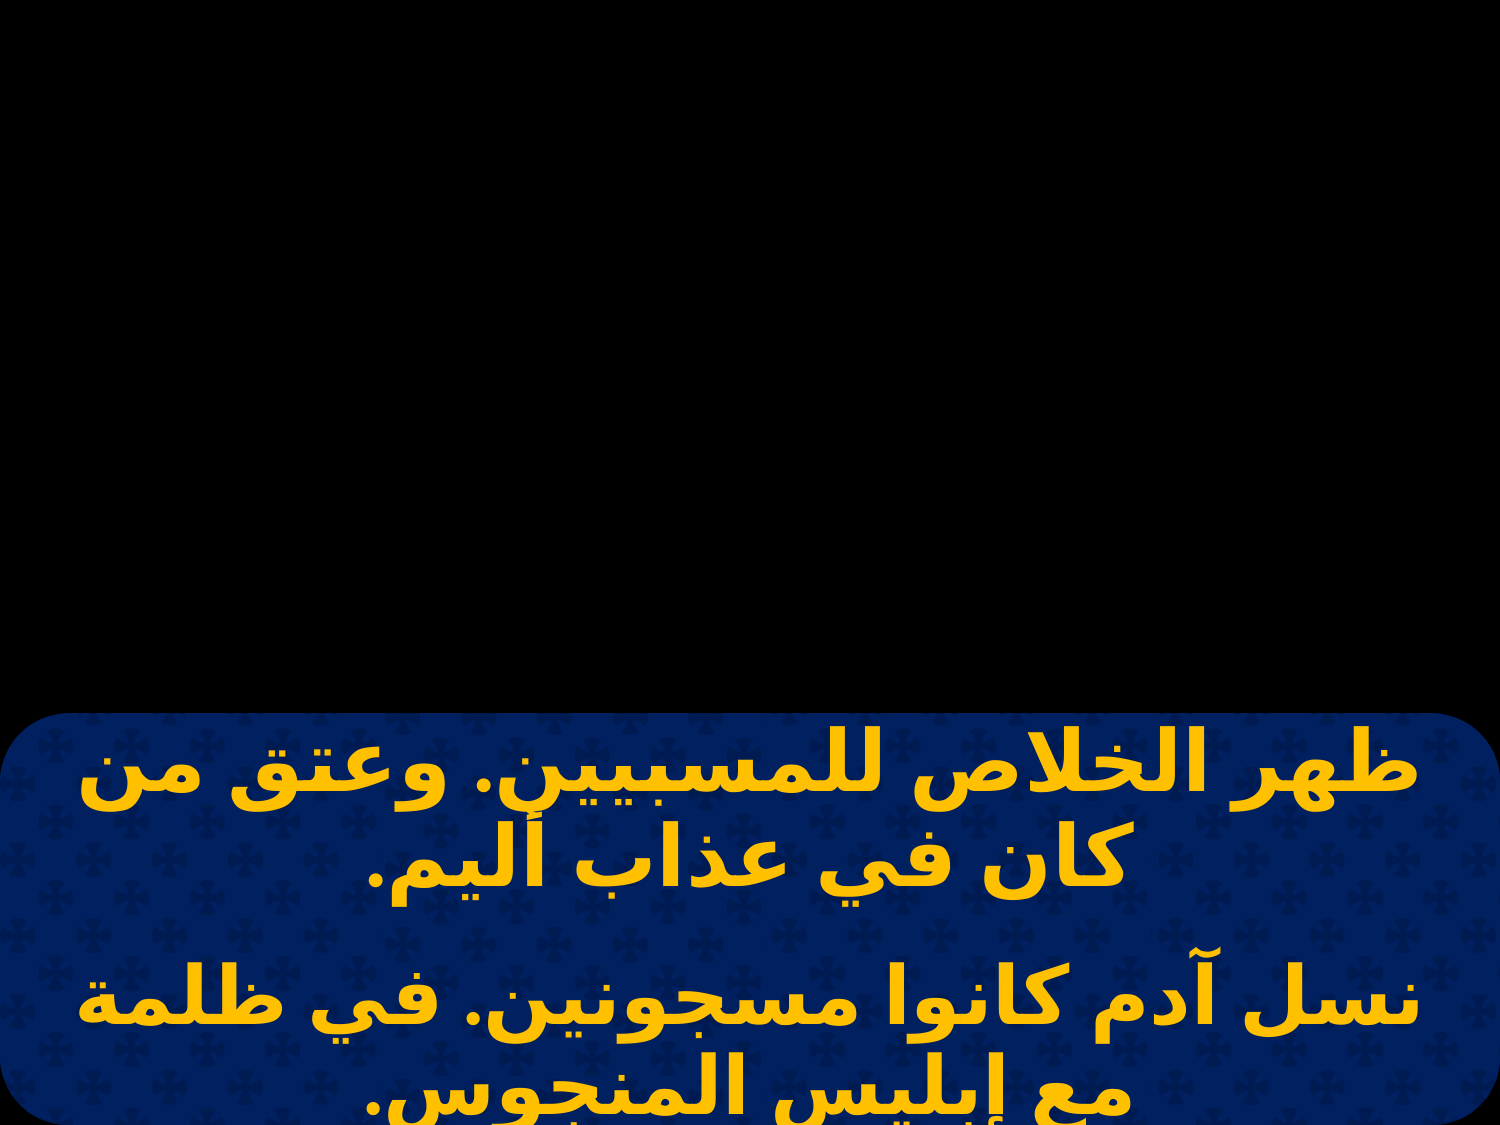

| ظهر الخلاص للمسبيين. وعتق من كان في عذاب أليم. |
| --- |
|  |
| نسل آدم كانوا مسجونين. في ظلمة مع إبليس المنجوس. |